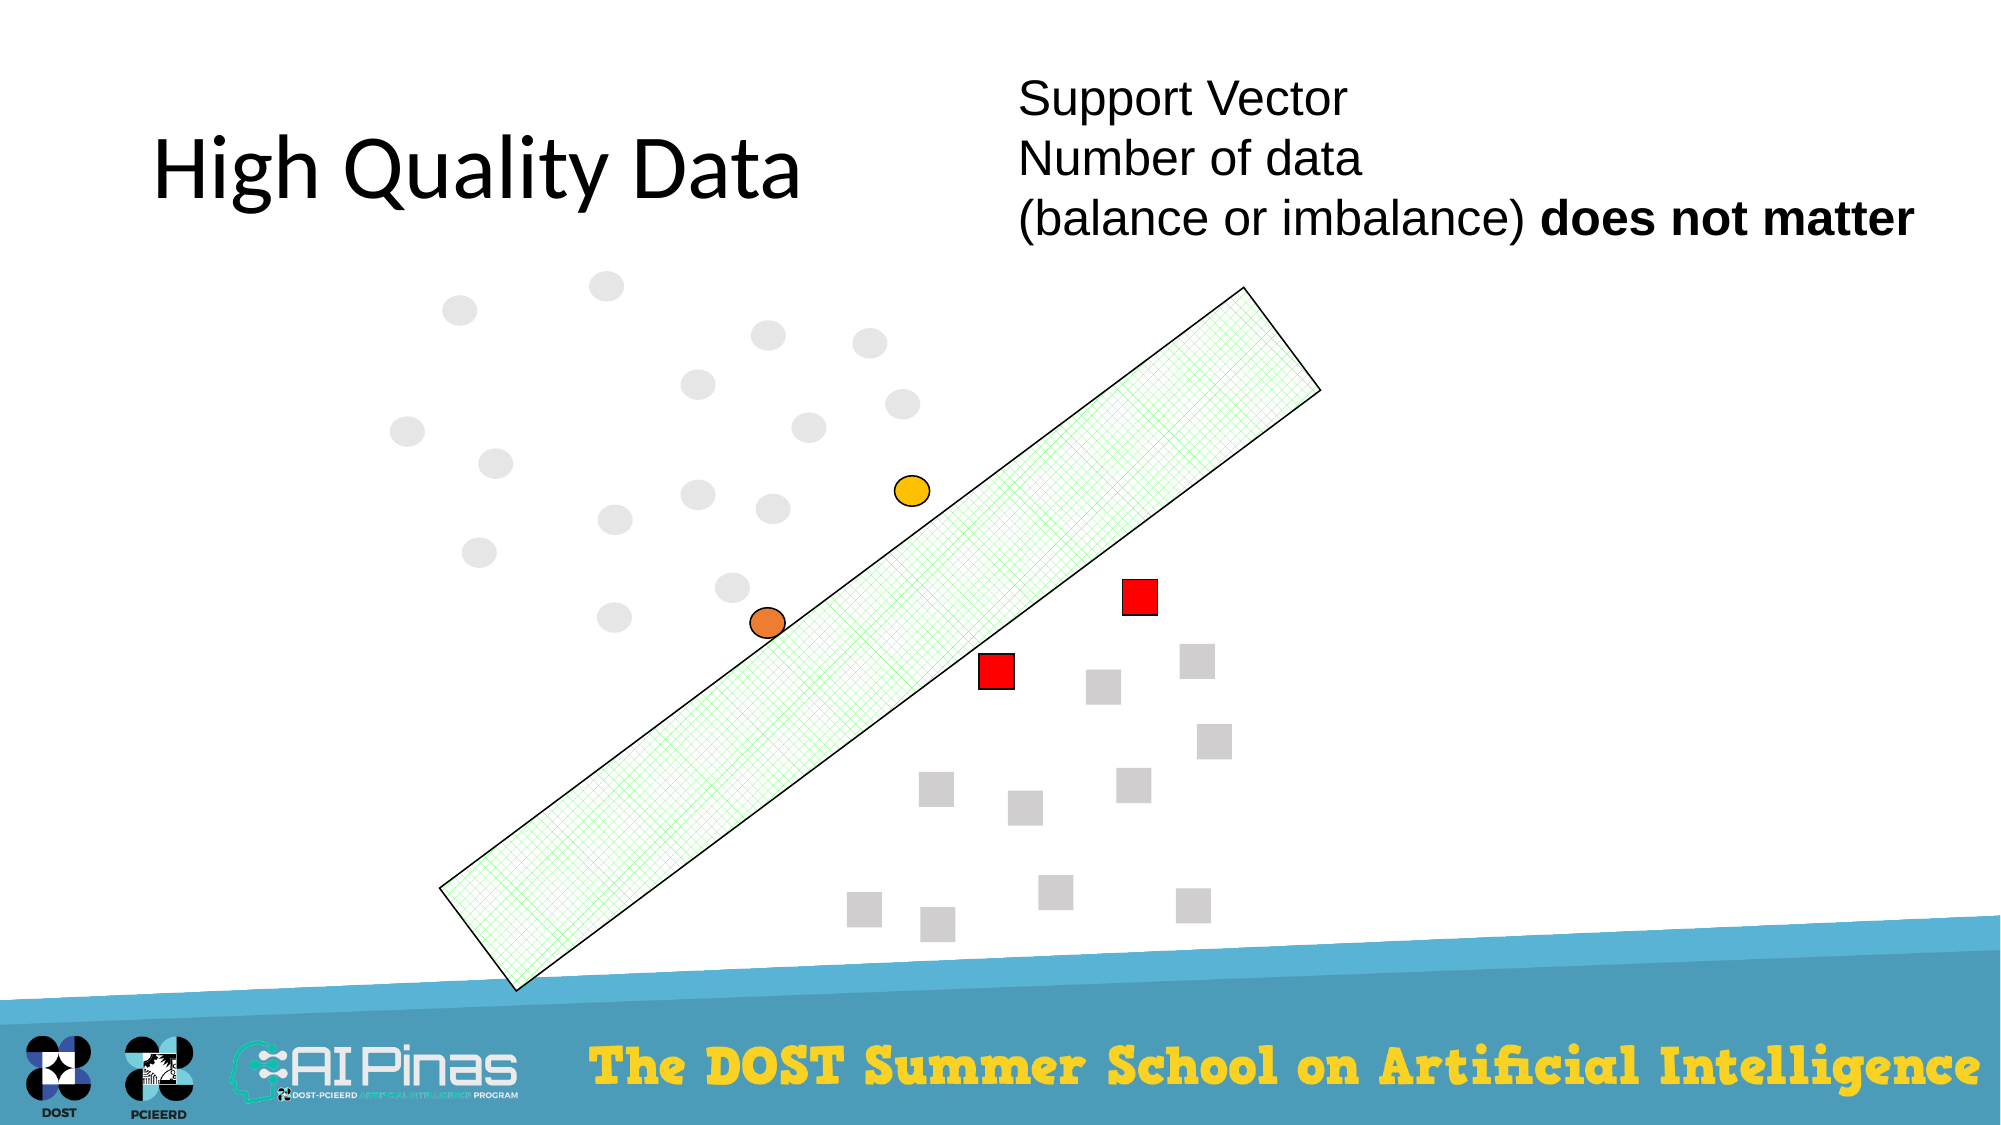

Support Vector
Number of data
(balance or imbalance) does not matter
# High Quality Data